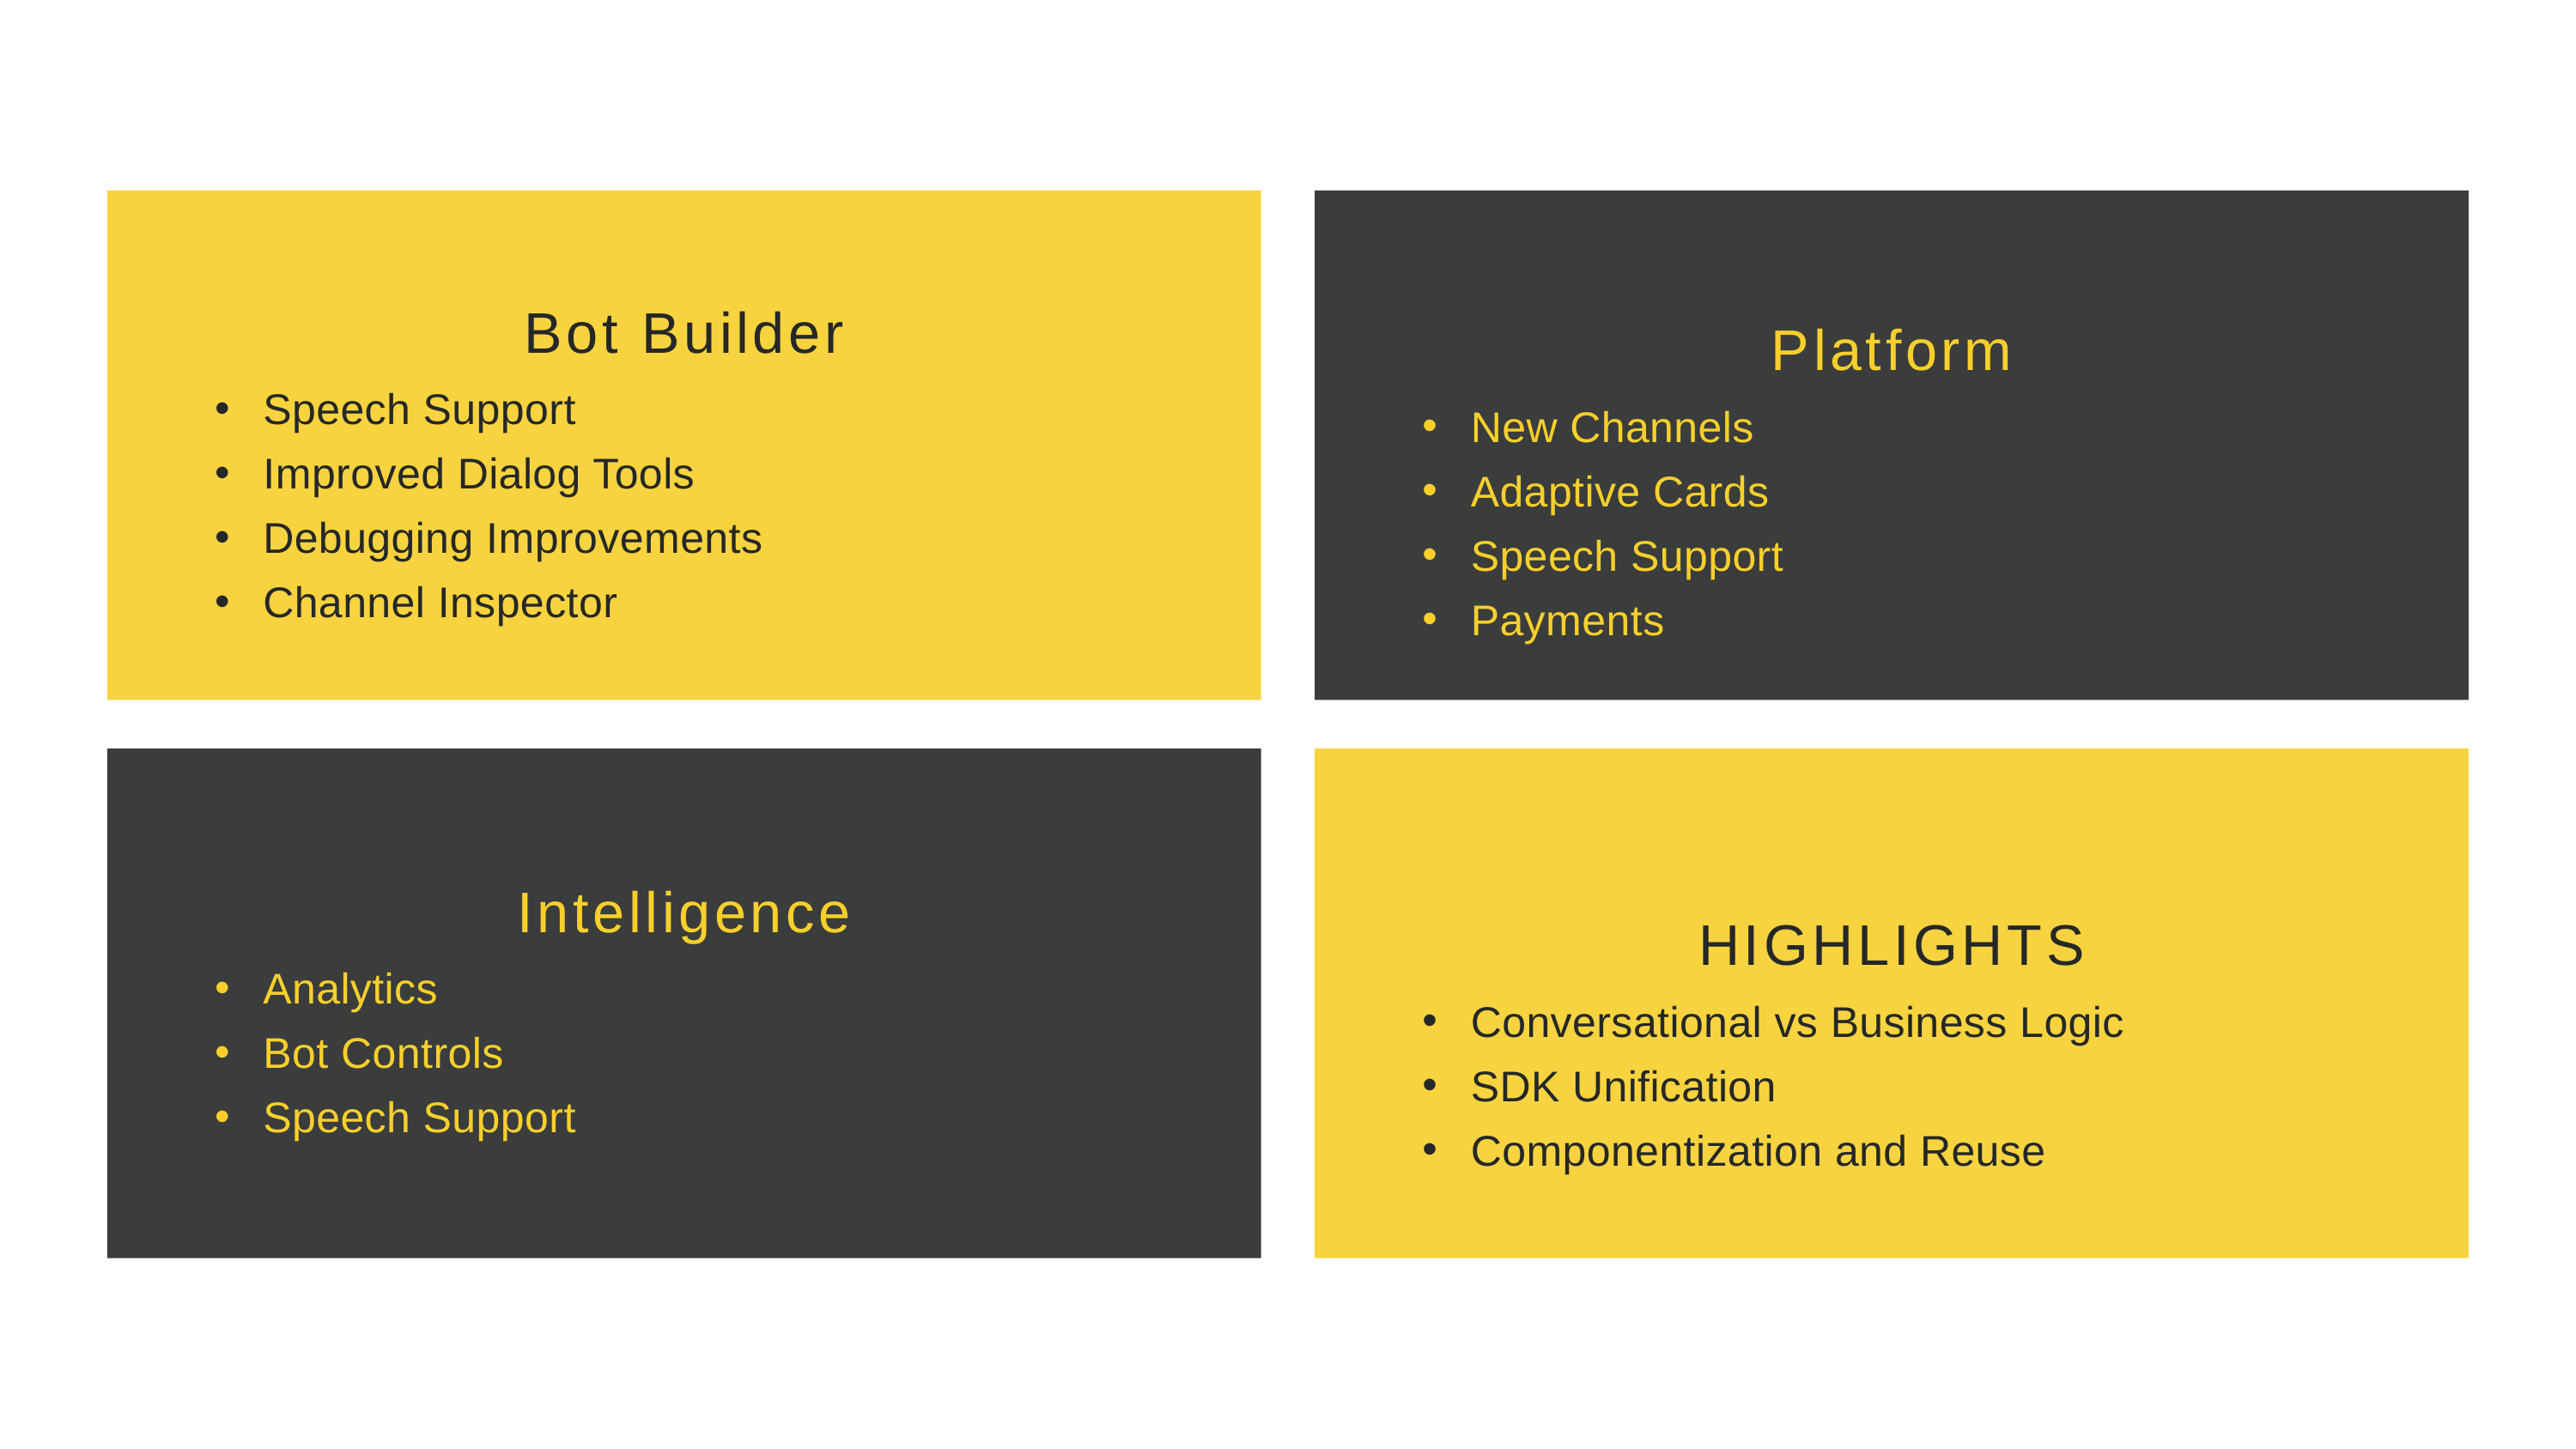

Bot Builder
Speech Support
Improved Dialog Tools
Debugging Improvements
Channel Inspector
Platform
New Channels
Adaptive Cards
Speech Support
Payments

Intelligence
Analytics
Bot Controls
Speech Support
HIGHLIGHTS
Conversational vs Business Logic
SDK Unification
Componentization and Reuse